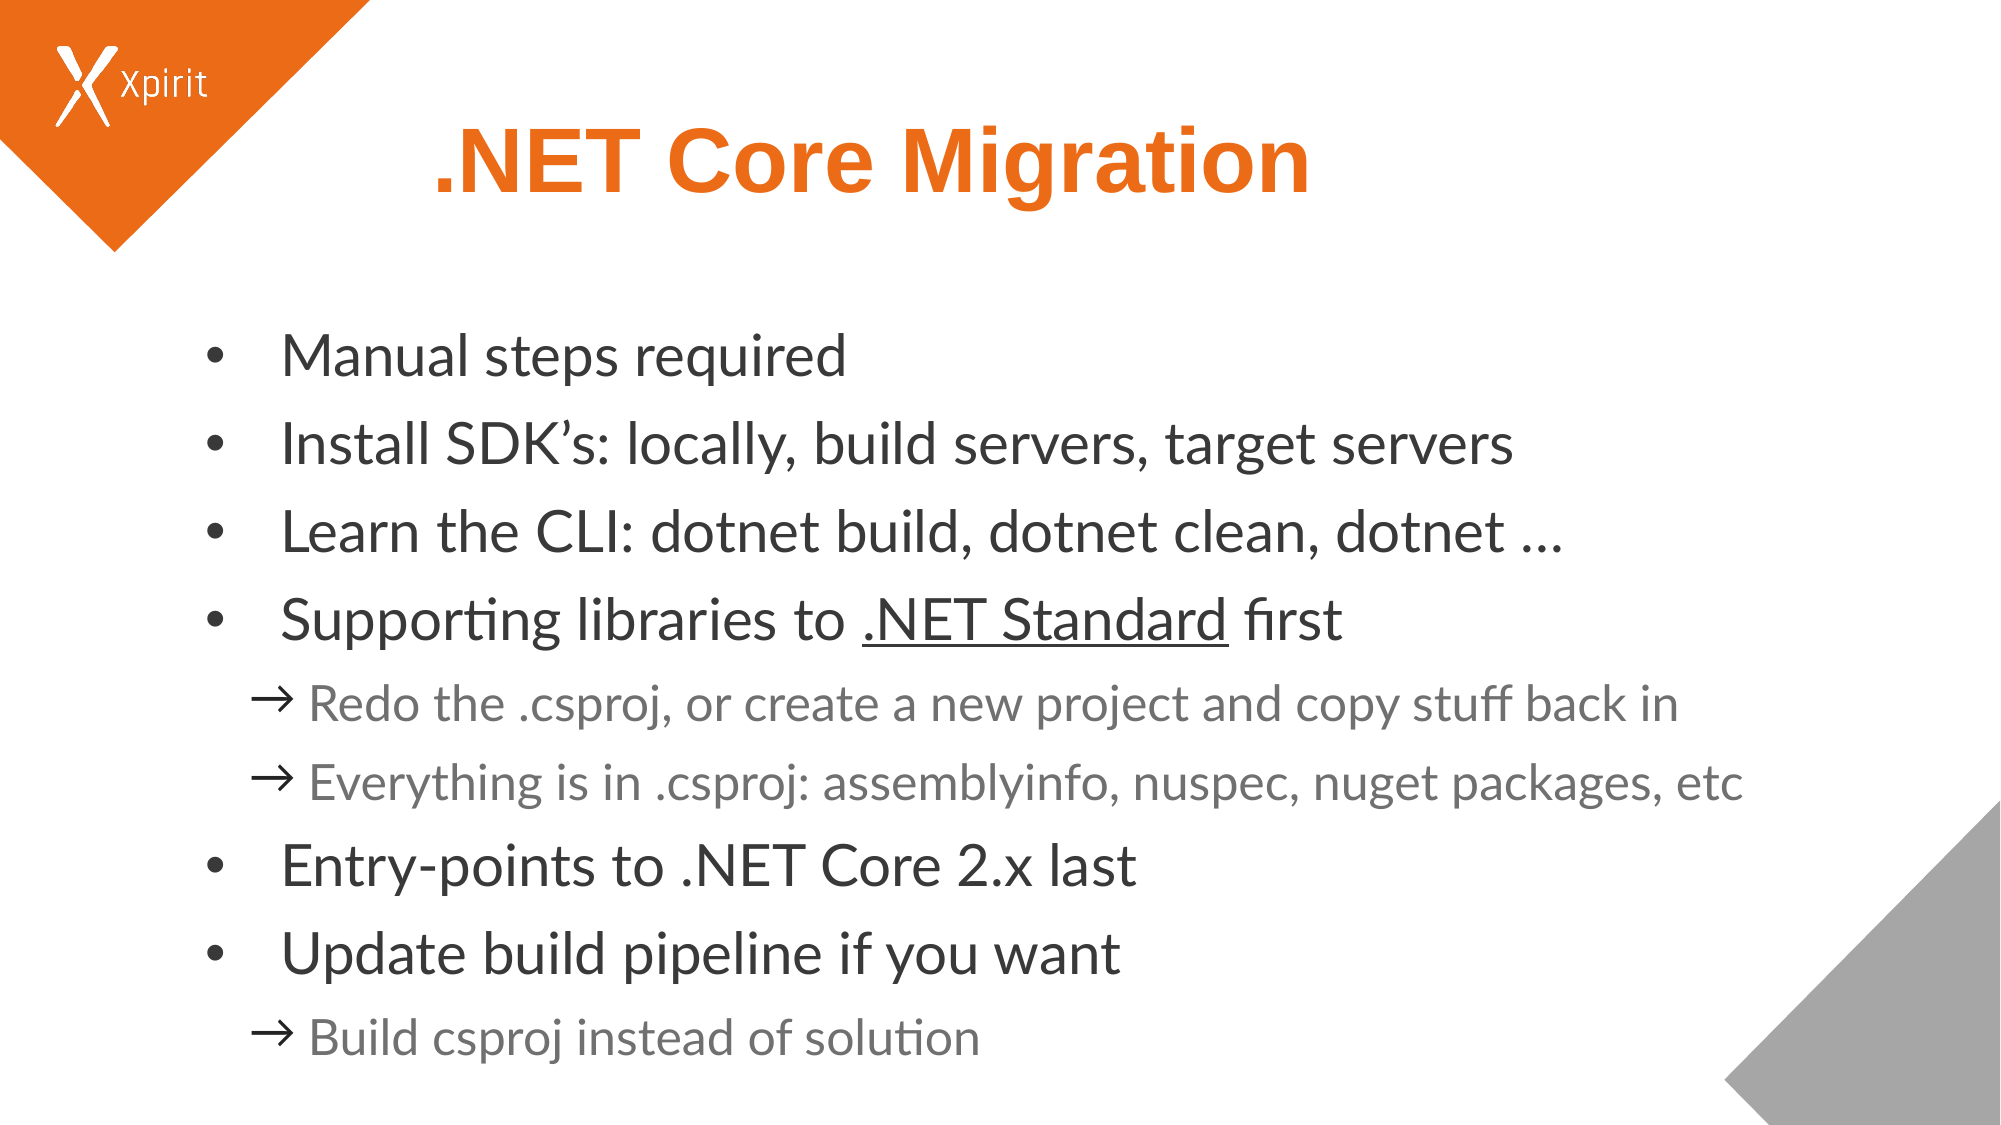

# .NET Core Migration
Manual steps required
Install SDK’s: locally, build servers, target servers
Learn the CLI: dotnet build, dotnet clean, dotnet …
Supporting libraries to .NET Standard first
 Redo the .csproj, or create a new project and copy stuff back in
 Everything is in .csproj: assemblyinfo, nuspec, nuget packages, etc
Entry-points to .NET Core 2.x last
Update build pipeline if you want
 Build csproj instead of solution
44